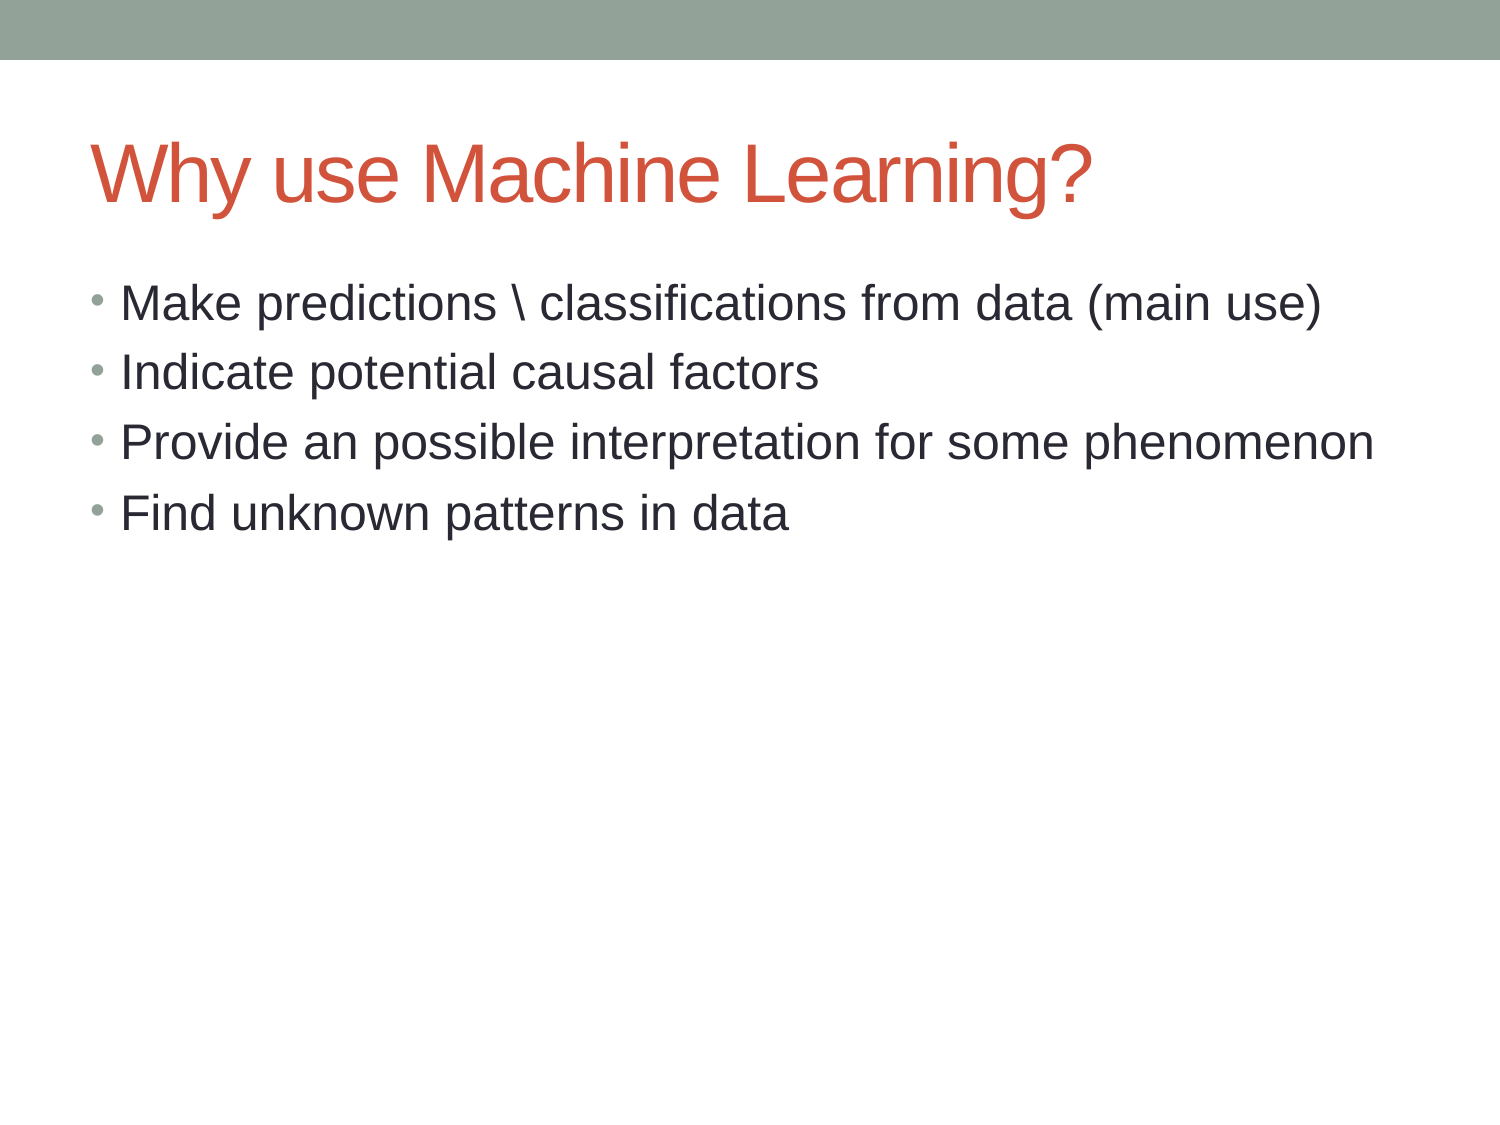

# Why use Machine Learning?
Make predictions \ classifications from data (main use)
Indicate potential causal factors
Provide an possible interpretation for some phenomenon
Find unknown patterns in data